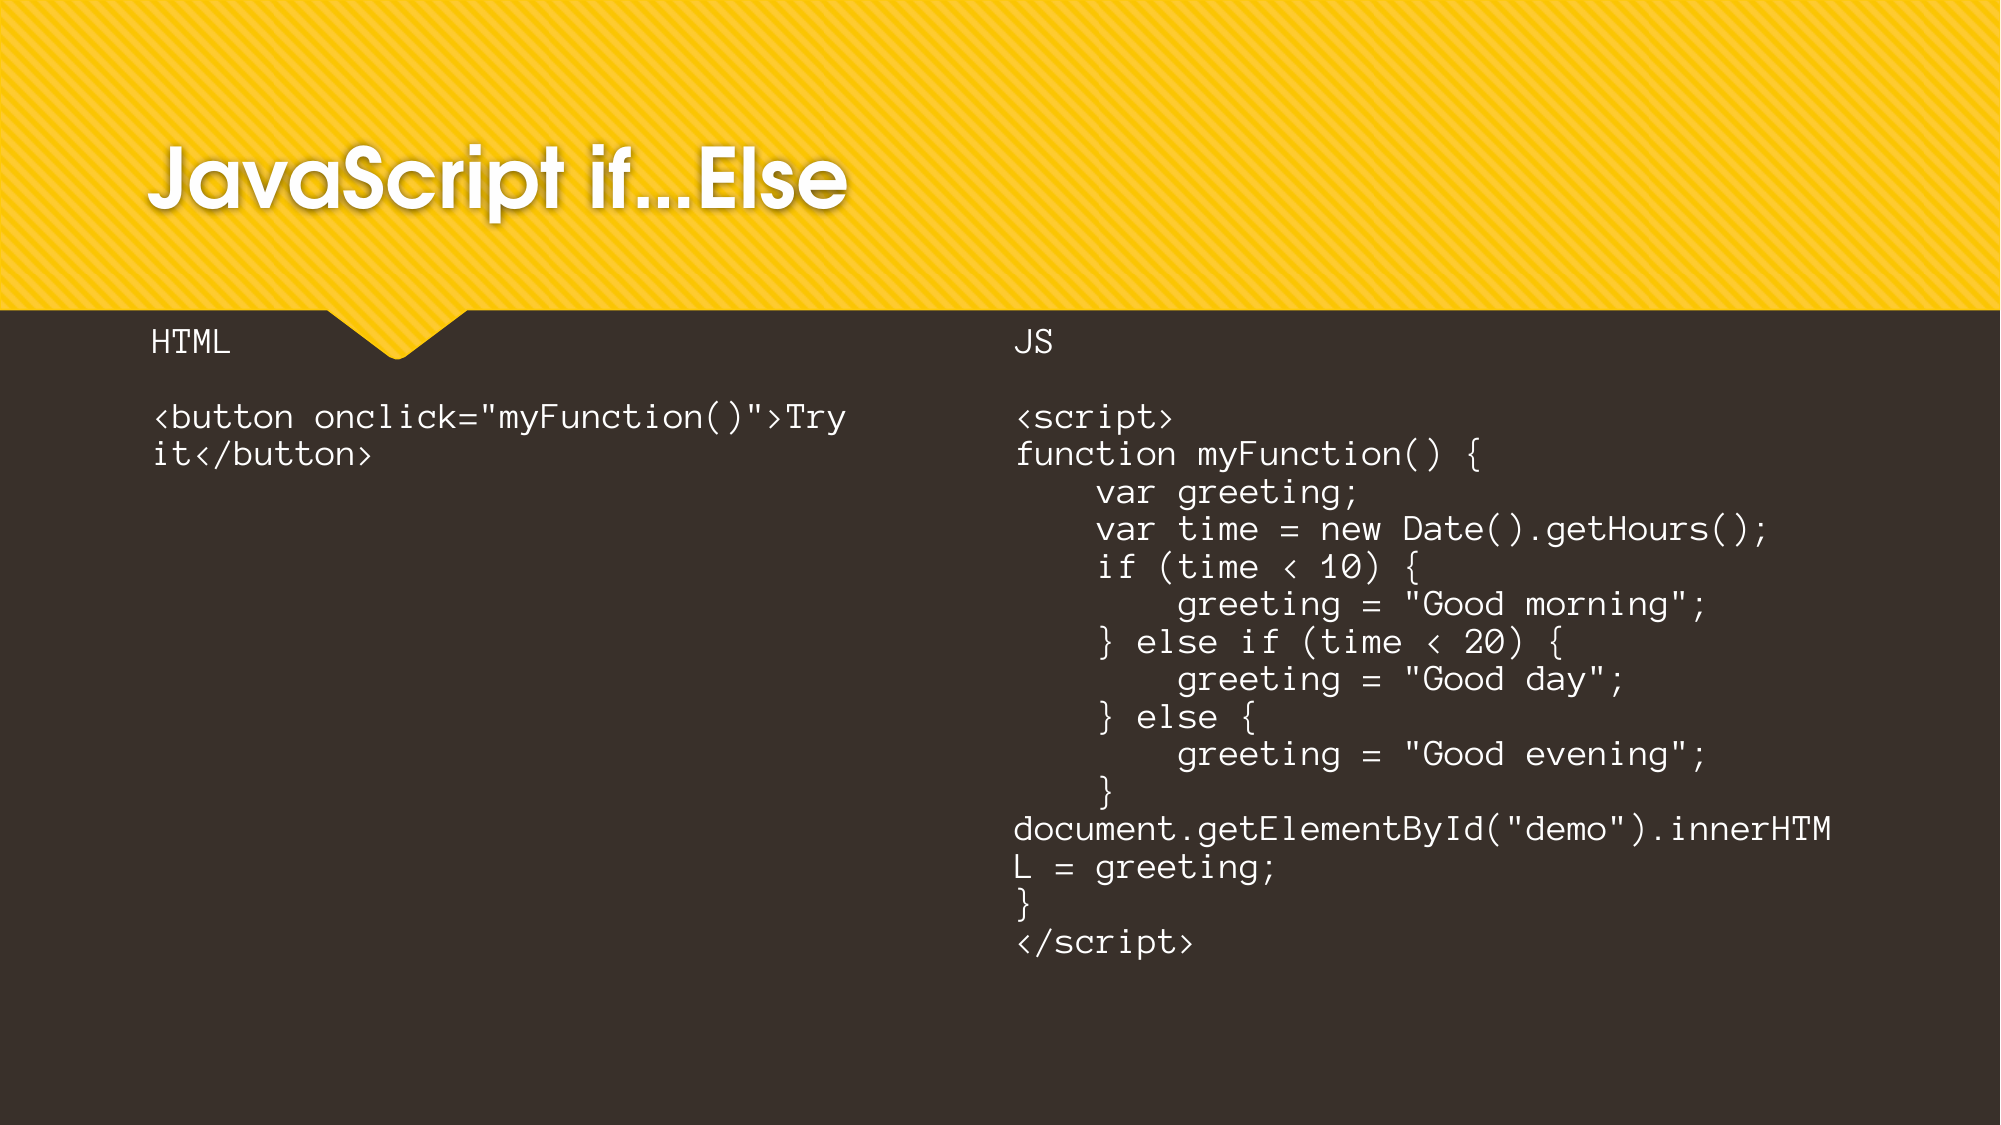

# JavaScript if…Else
| HTML <button onclick="myFunction()">Try it</button> | JS <script> function myFunction() { var greeting; var time = new Date().getHours(); if (time < 10) { greeting = "Good morning"; } else if (time < 20) { greeting = "Good day"; } else { greeting = "Good evening"; } document.getElementById("demo").innerHTML = greeting; } </script> |
| --- | --- |